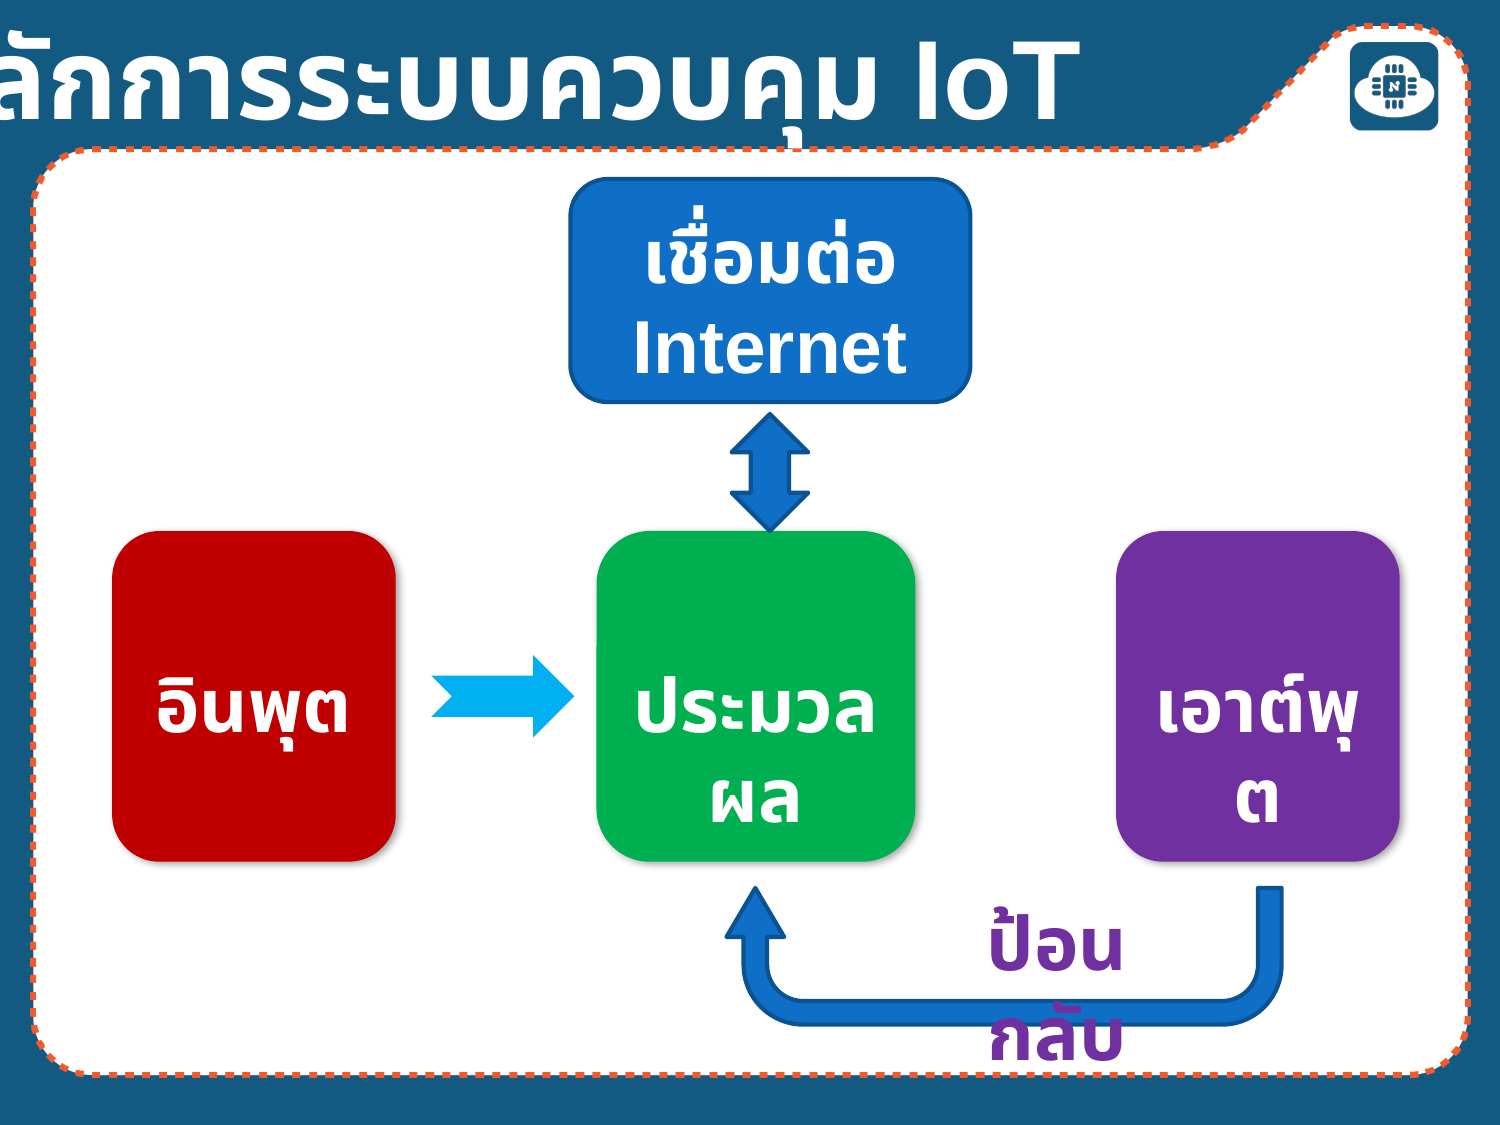

หลักการระบบควบคุม IoT

เชื่อมต่อ
Internet

อินพุต
ประมวลผล
เอาต์พุต

ป้อนกลับ